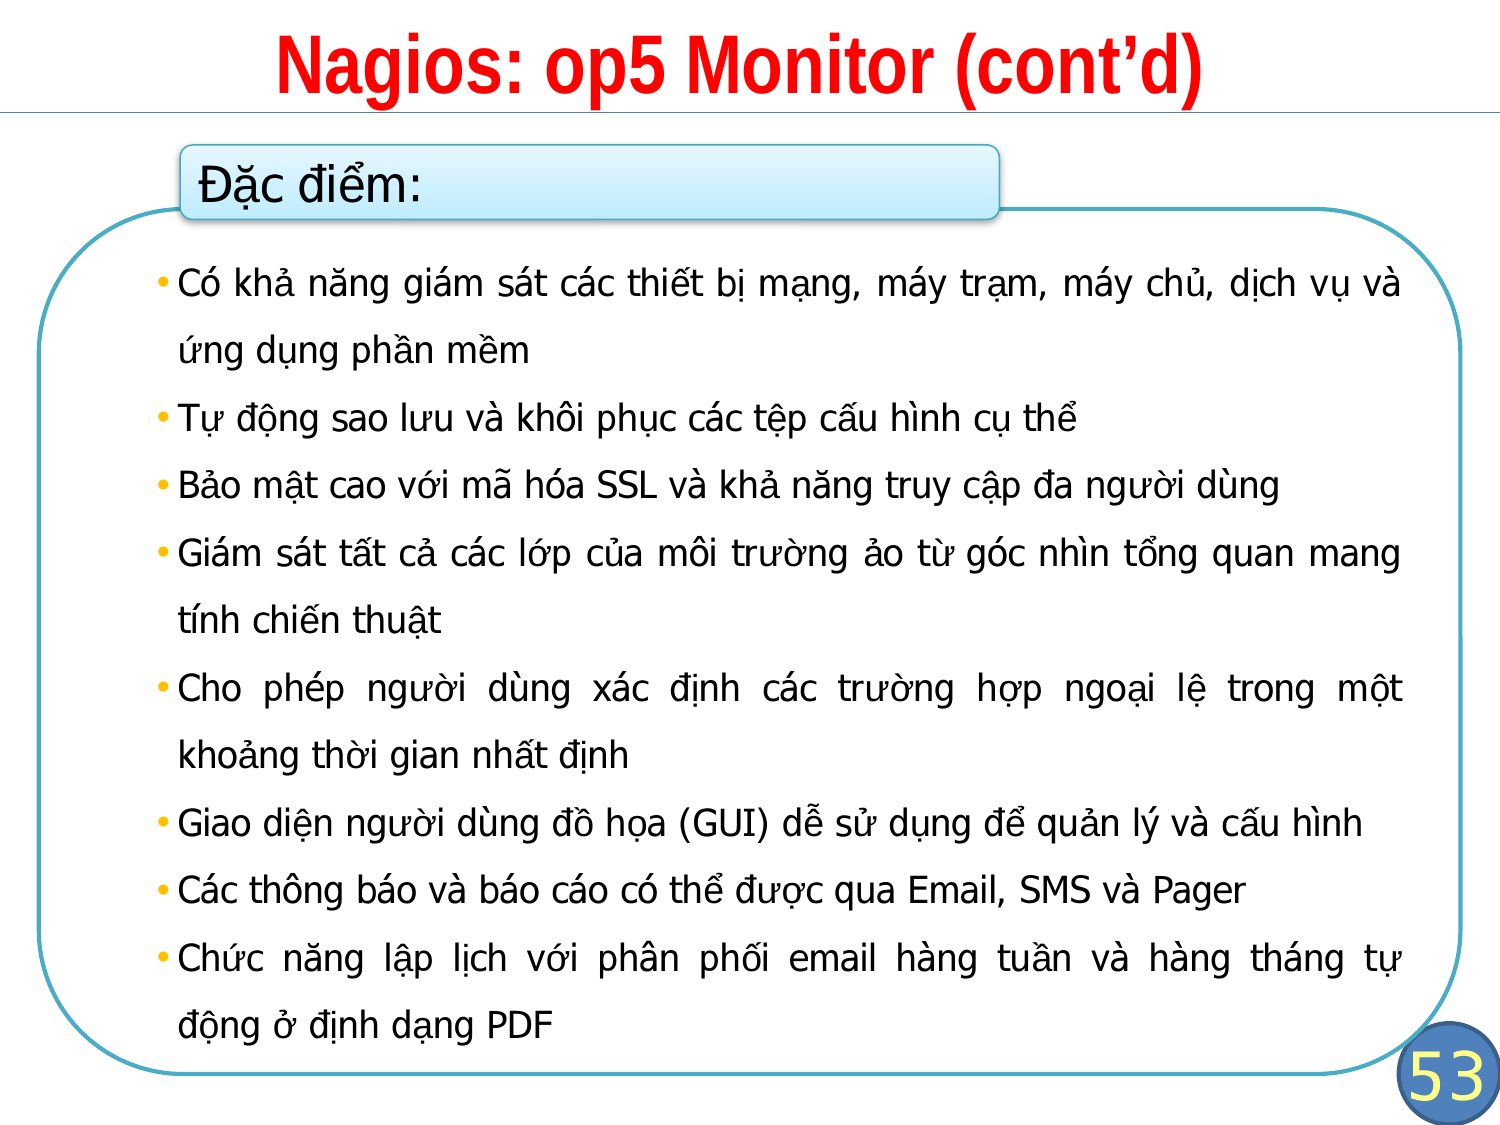

# Nagios: op5 Monitor (cont’d)
Đặc điểm:
Có khả năng giám sát các thiết bị mạng, máy trạm, máy chủ, dịch vụ và ứng dụng phần mềm
Tự động sao lưu và khôi phục các tệp cấu hình cụ thể
Bảo mật cao với mã hóa SSL và khả năng truy cập đa người dùng
Giám sát tất cả các lớp của môi trường ảo từ góc nhìn tổng quan mang tính chiến thuật
Cho phép người dùng xác định các trường hợp ngoại lệ trong một khoảng thời gian nhất định
Giao diện người dùng đồ họa (GUI) dễ sử dụng để quản lý và cấu hình
Các thông báo và báo cáo có thể được qua Email, SMS và Pager
Chức năng lập lịch với phân phối email hàng tuần và hàng tháng tự động ở định dạng PDF
53